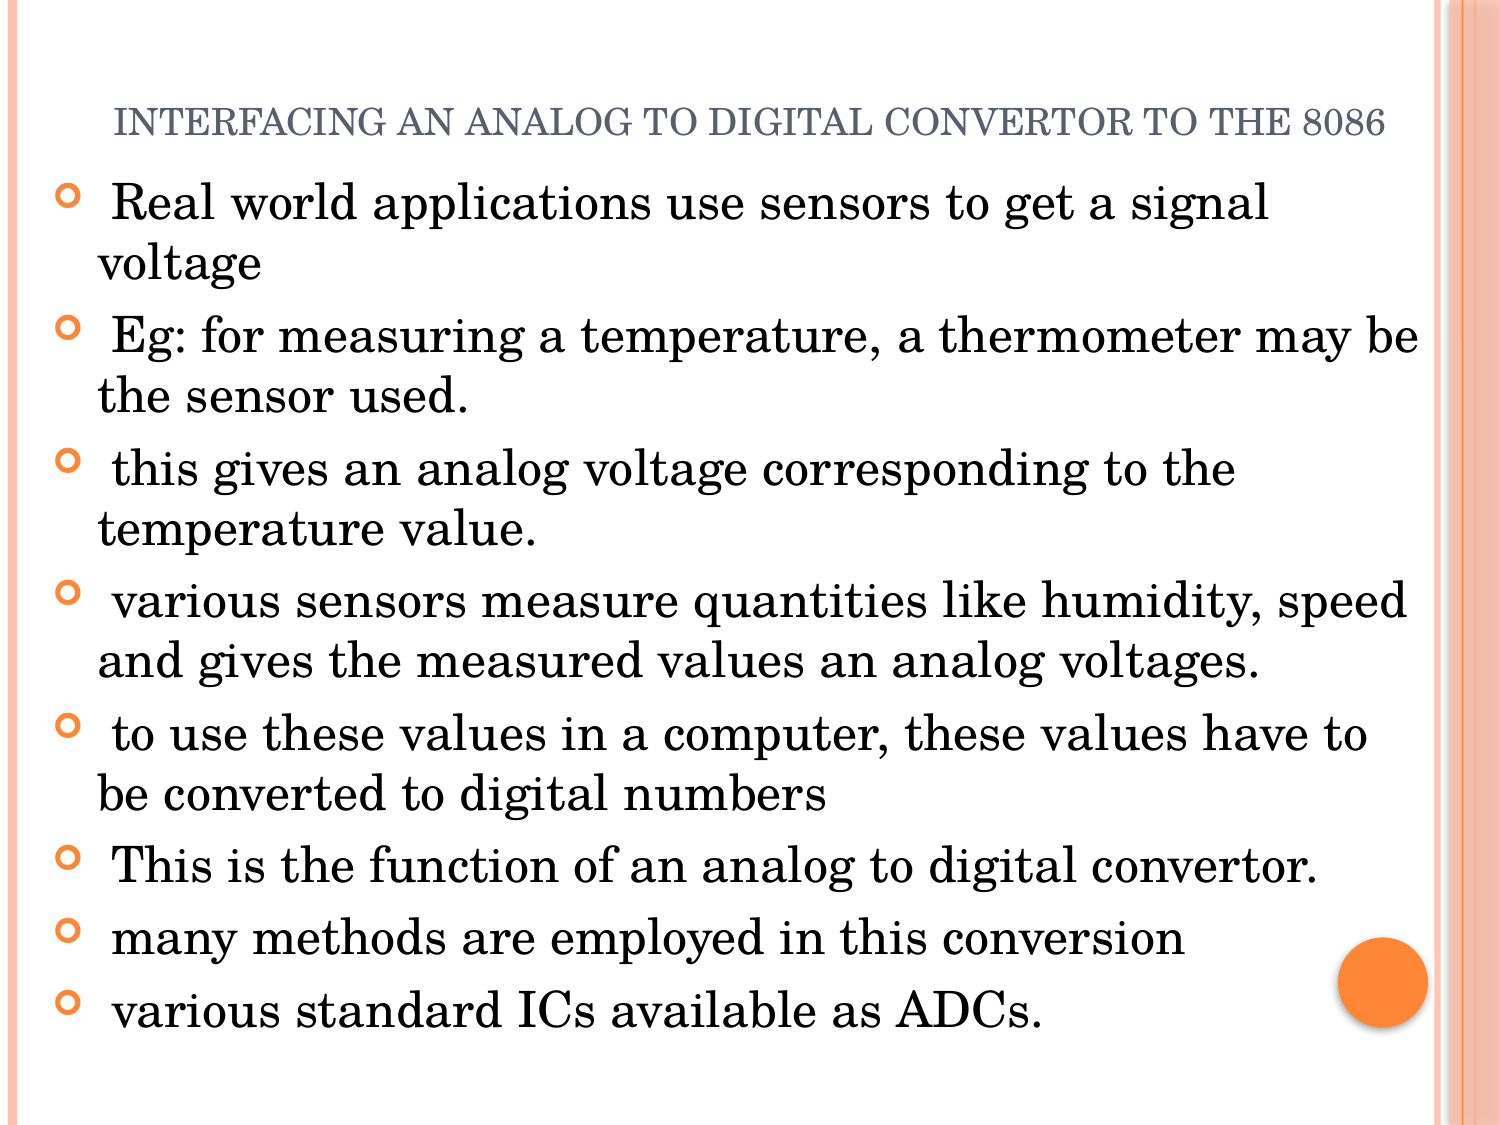

# Interfacing an Analog to digital Convertor to the 8086
 Real world applications use sensors to get a signal voltage
 Eg: for measuring a temperature, a thermometer may be the sensor used.
 this gives an analog voltage corresponding to the temperature value.
 various sensors measure quantities like humidity, speed and gives the measured values an analog voltages.
 to use these values in a computer, these values have to be converted to digital numbers
 This is the function of an analog to digital convertor.
 many methods are employed in this conversion
 various standard ICs available as ADCs.